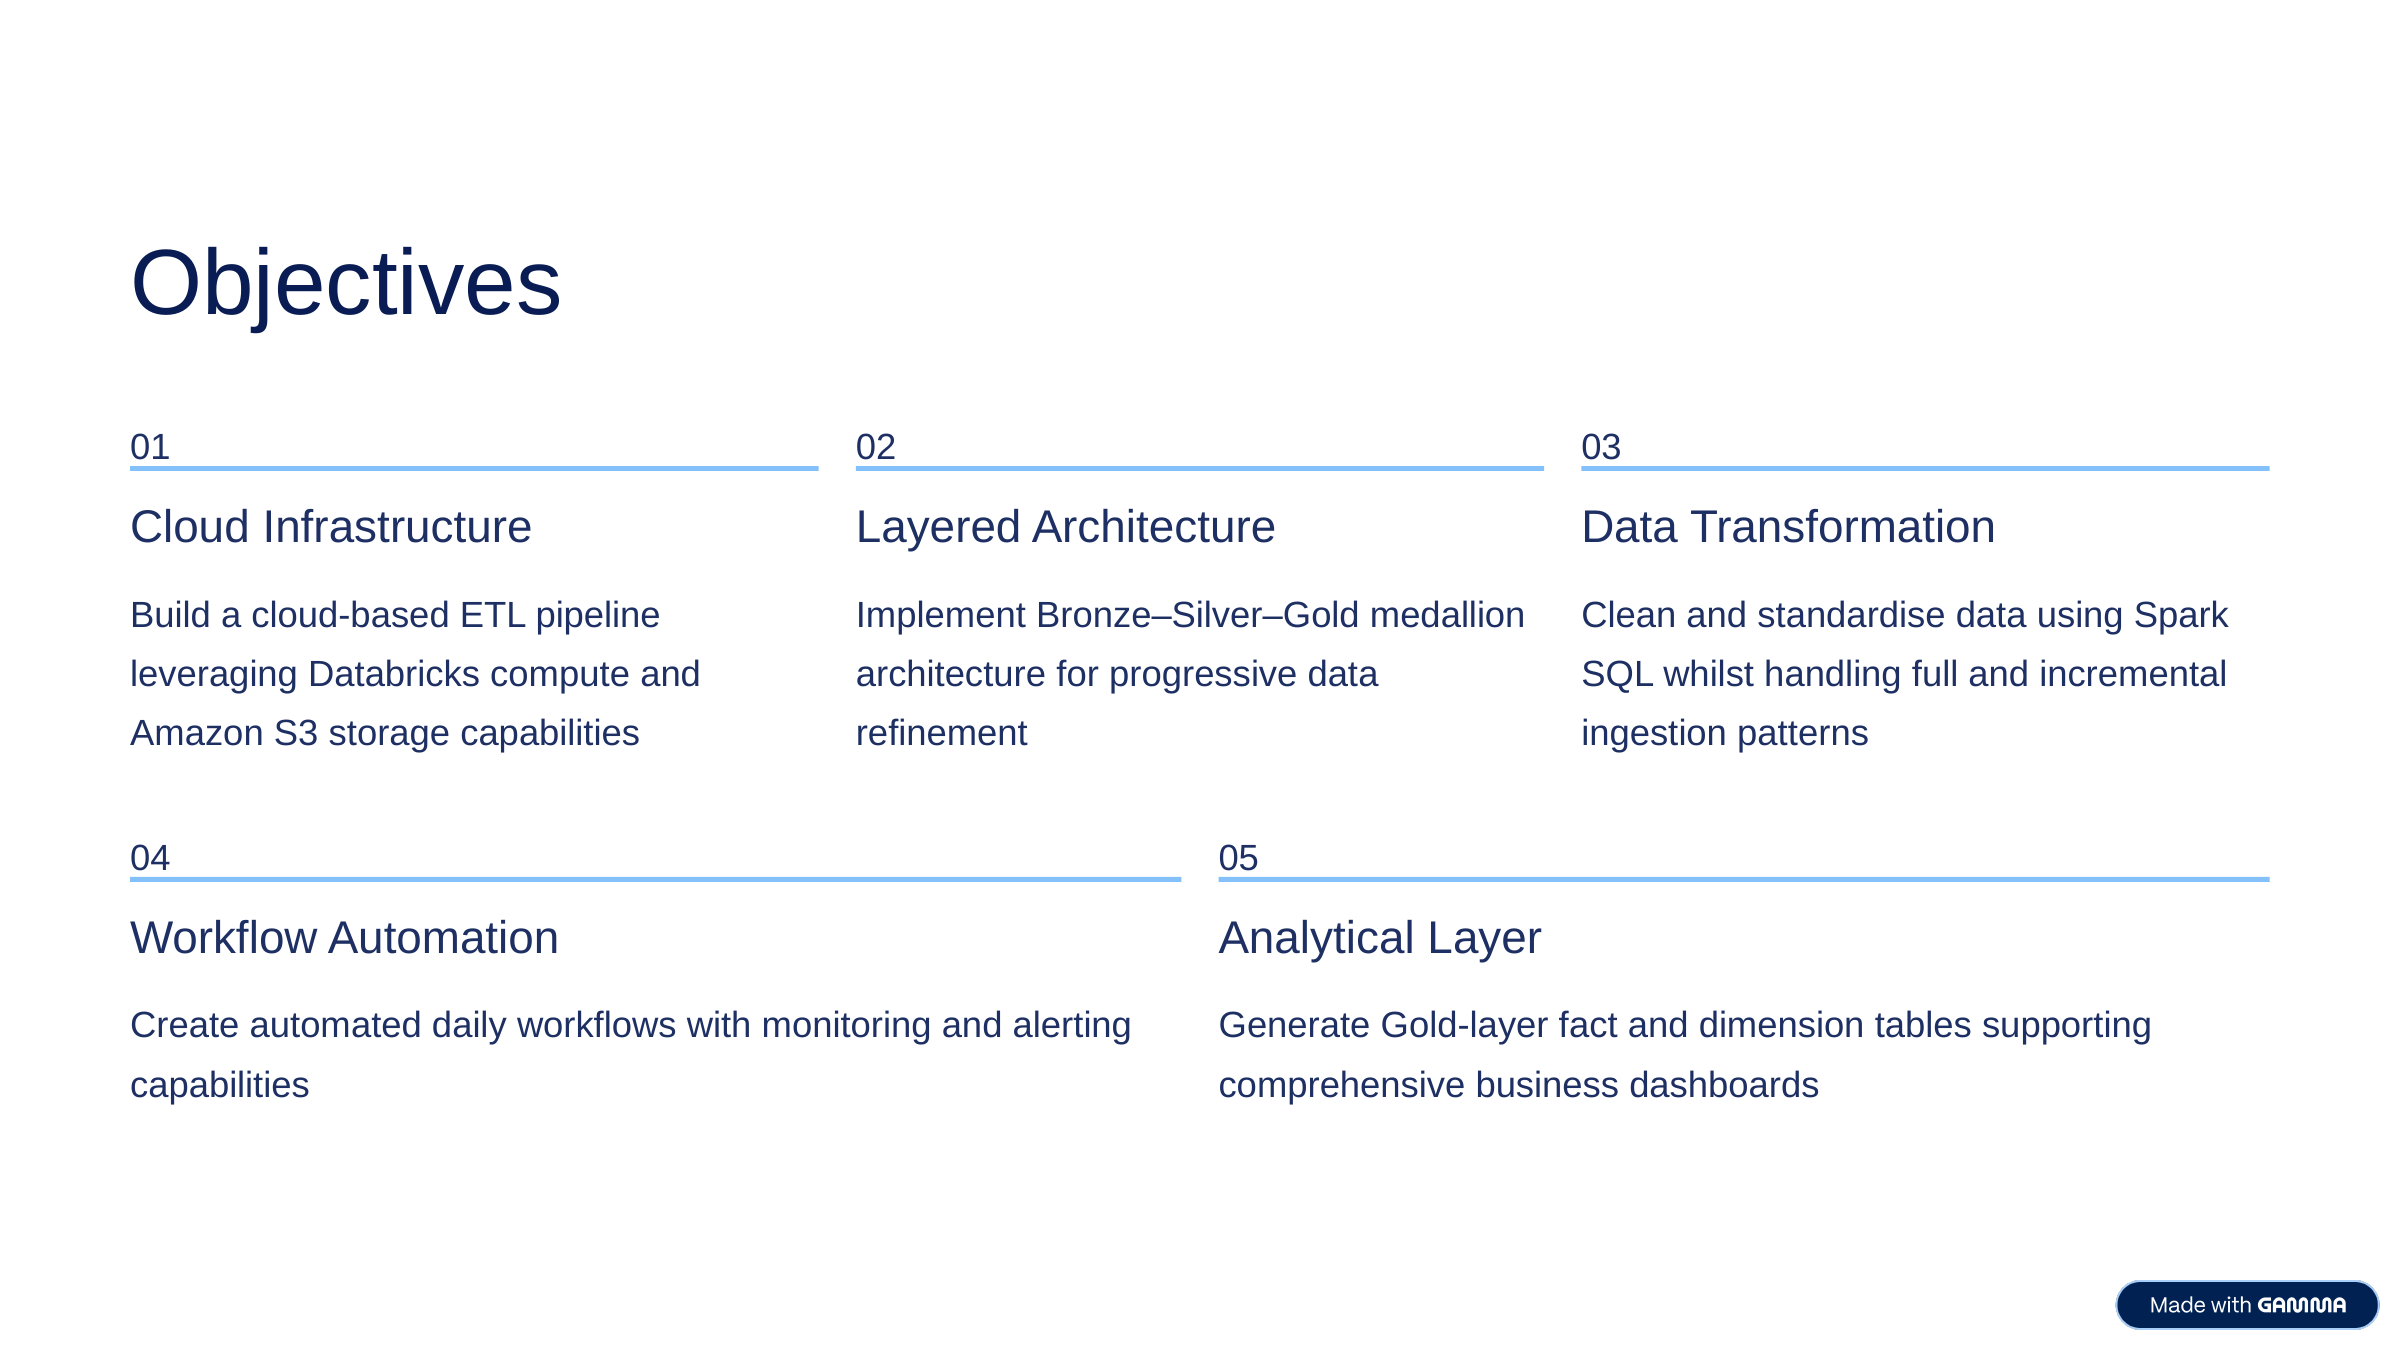

Objectives
01
02
03

Cloud Infrastructure
Layered Architecture
Data Transformation
Build a cloud-based ETL pipeline leveraging Databricks compute and Amazon S3 storage capabilities
Implement Bronze–Silver–Gold medallion architecture for progressive data refinement
Clean and standardise data using Spark SQL whilst handling full and incremental ingestion patterns
04
05

Workflow Automation
Analytical Layer
Create automated daily workflows with monitoring and alerting capabilities
Generate Gold-layer fact and dimension tables supporting comprehensive business dashboards